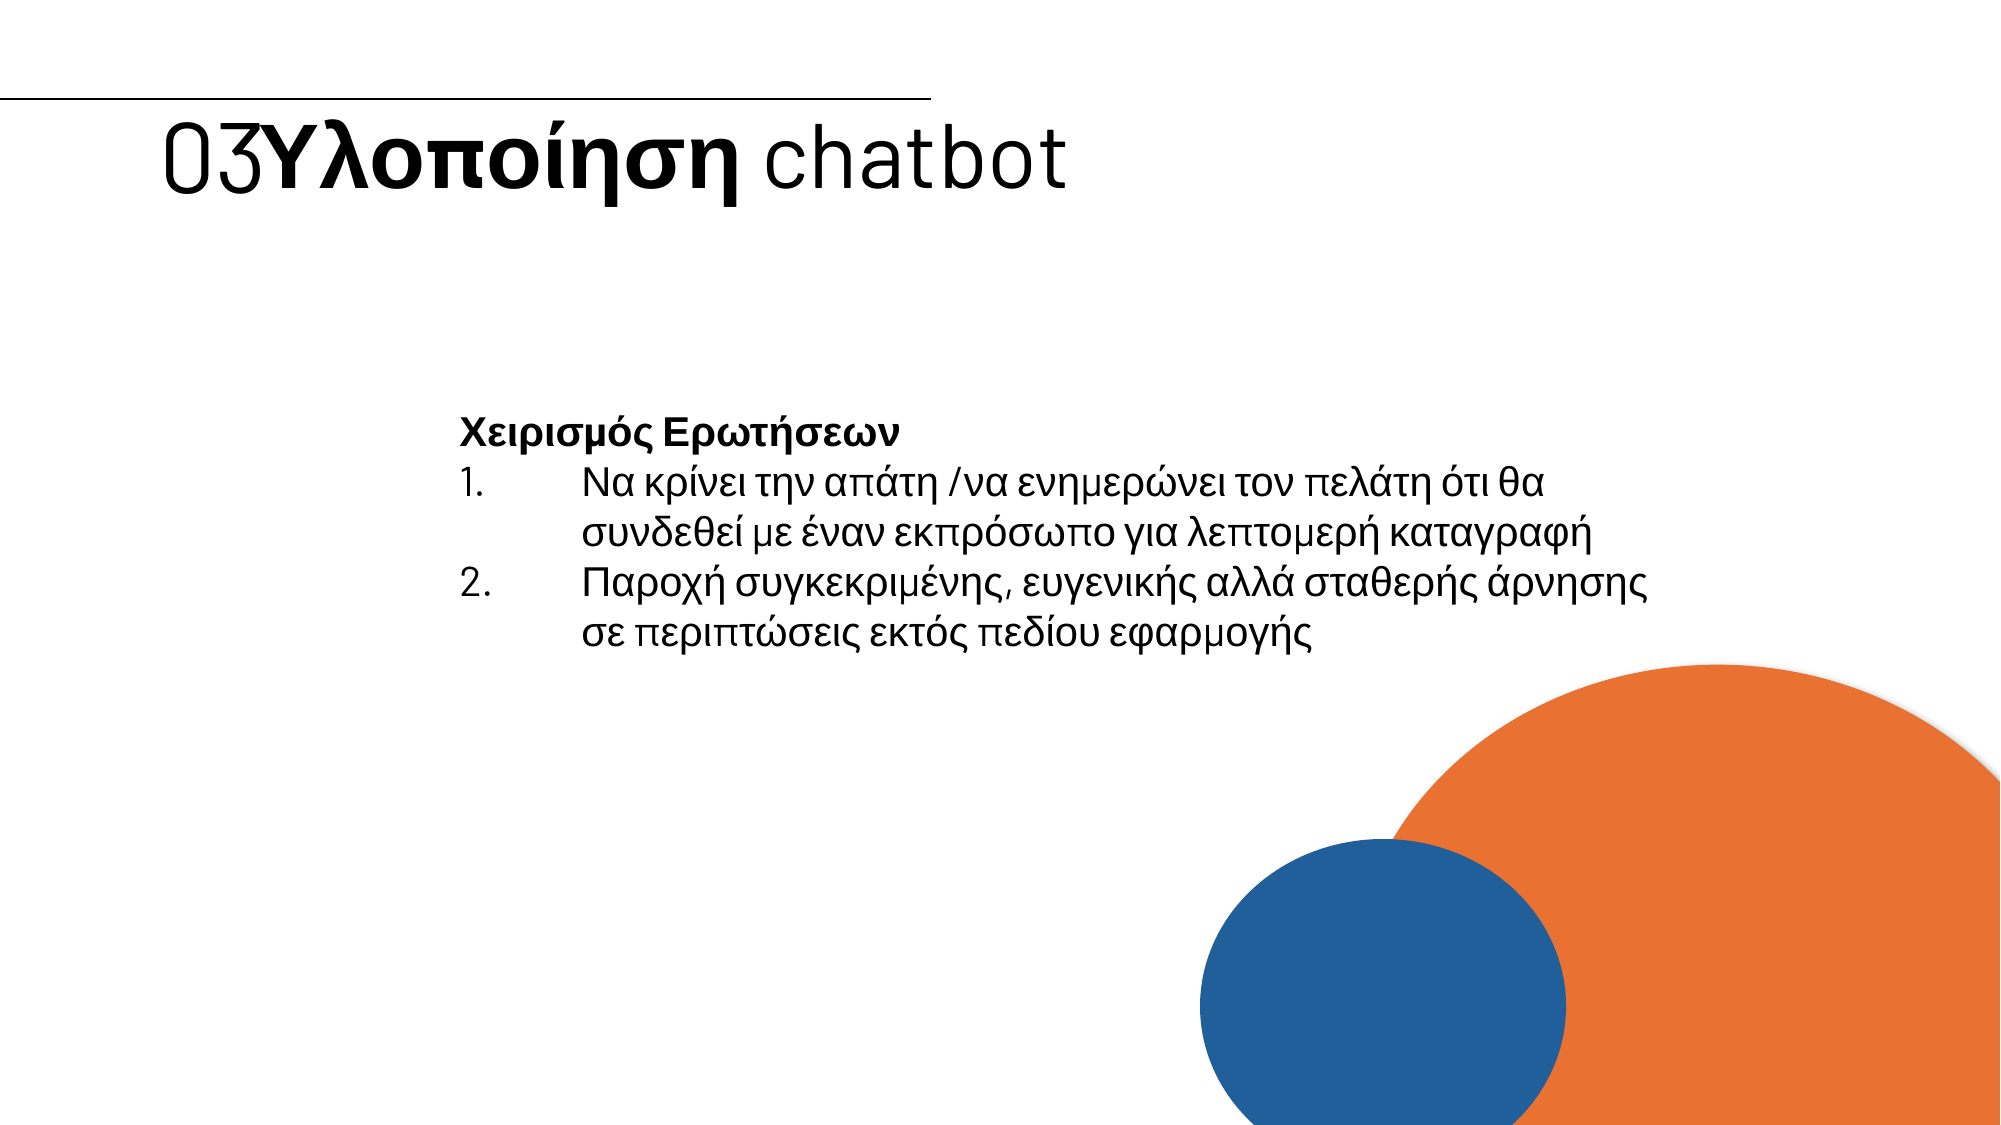

# Υλοποίηση chatbot
03
Χειρισμός Ερωτήσεων
Να κρίνει την απάτη /να ενημερώνει τον πελάτη ότι θα συνδεθεί με έναν εκπρόσωπο για λεπτομερή καταγραφή
Παροχή συγκεκριμένης, ευγενικής αλλά σταθερής άρνησης σε περιπτώσεις εκτός πεδίου εφαρμογής